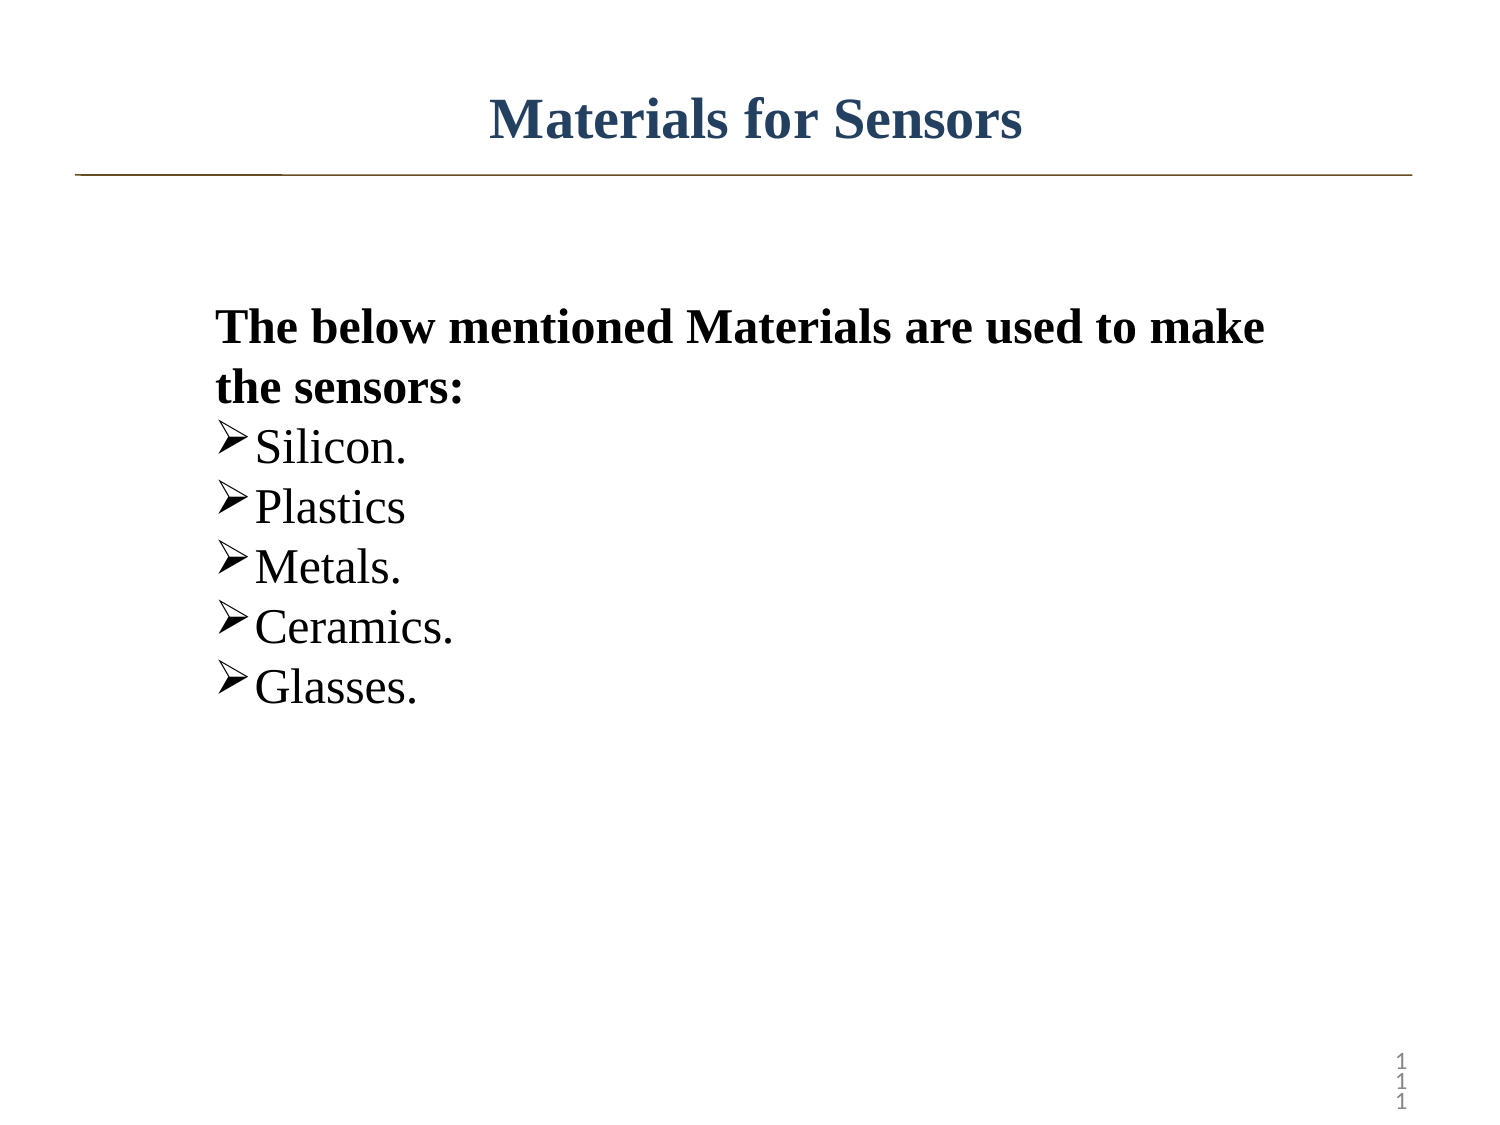

# Materials for Sensors

The below mentioned Materials are used to make the sensors:
Silicon.
Plastics
Metals.
Ceramics.
Glasses.
111